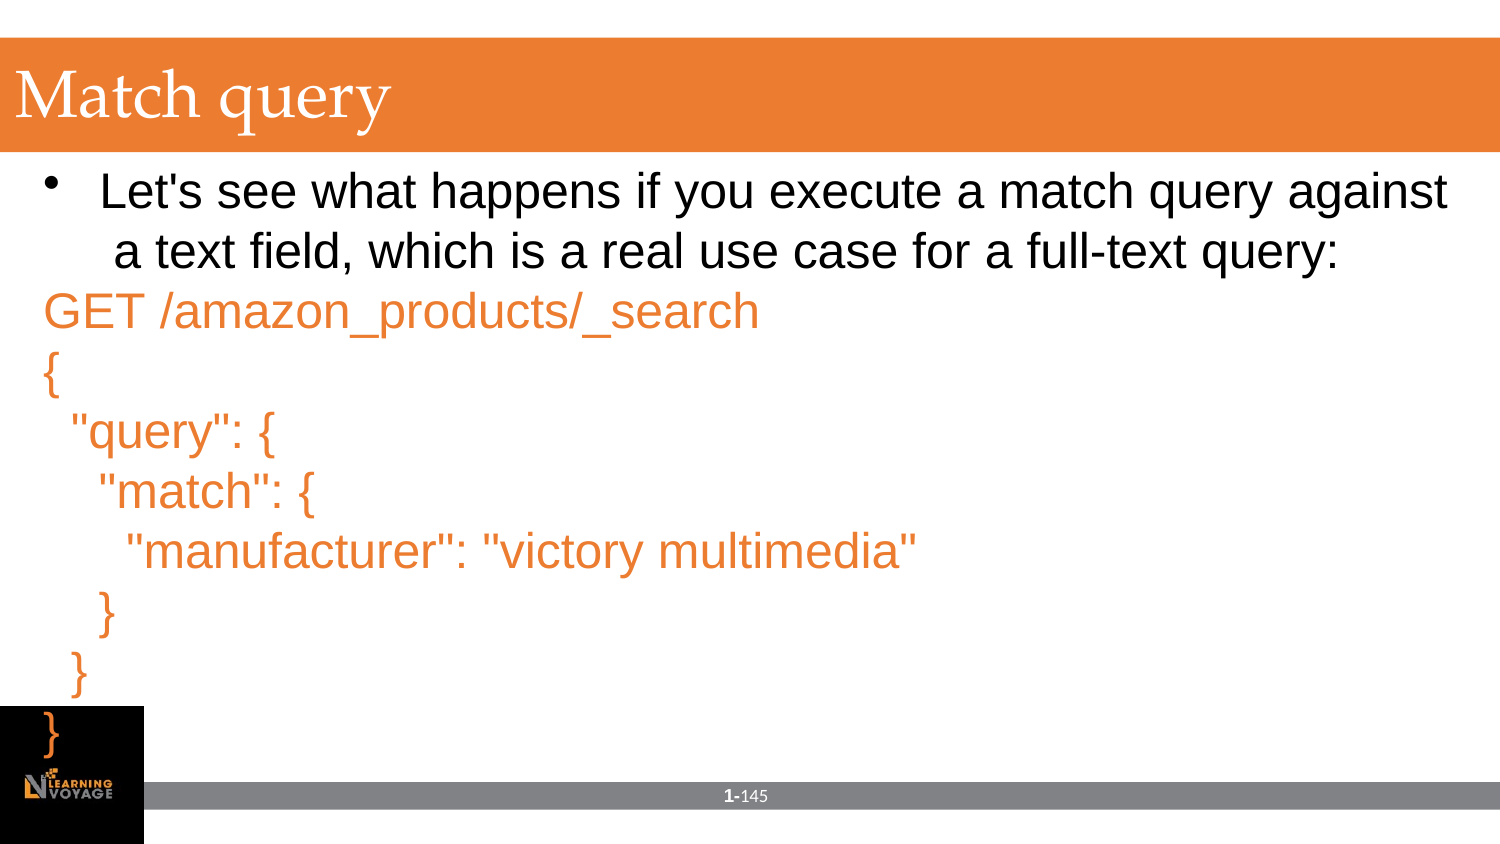

# Match query
Let's see what happens if you execute a match query against  a text field, which is a real use case for a full-text query:
GET /amazon_products/_search
{
"query": {
"match": {
"manufacturer": "victory multimedia"
}
}
}
1-145